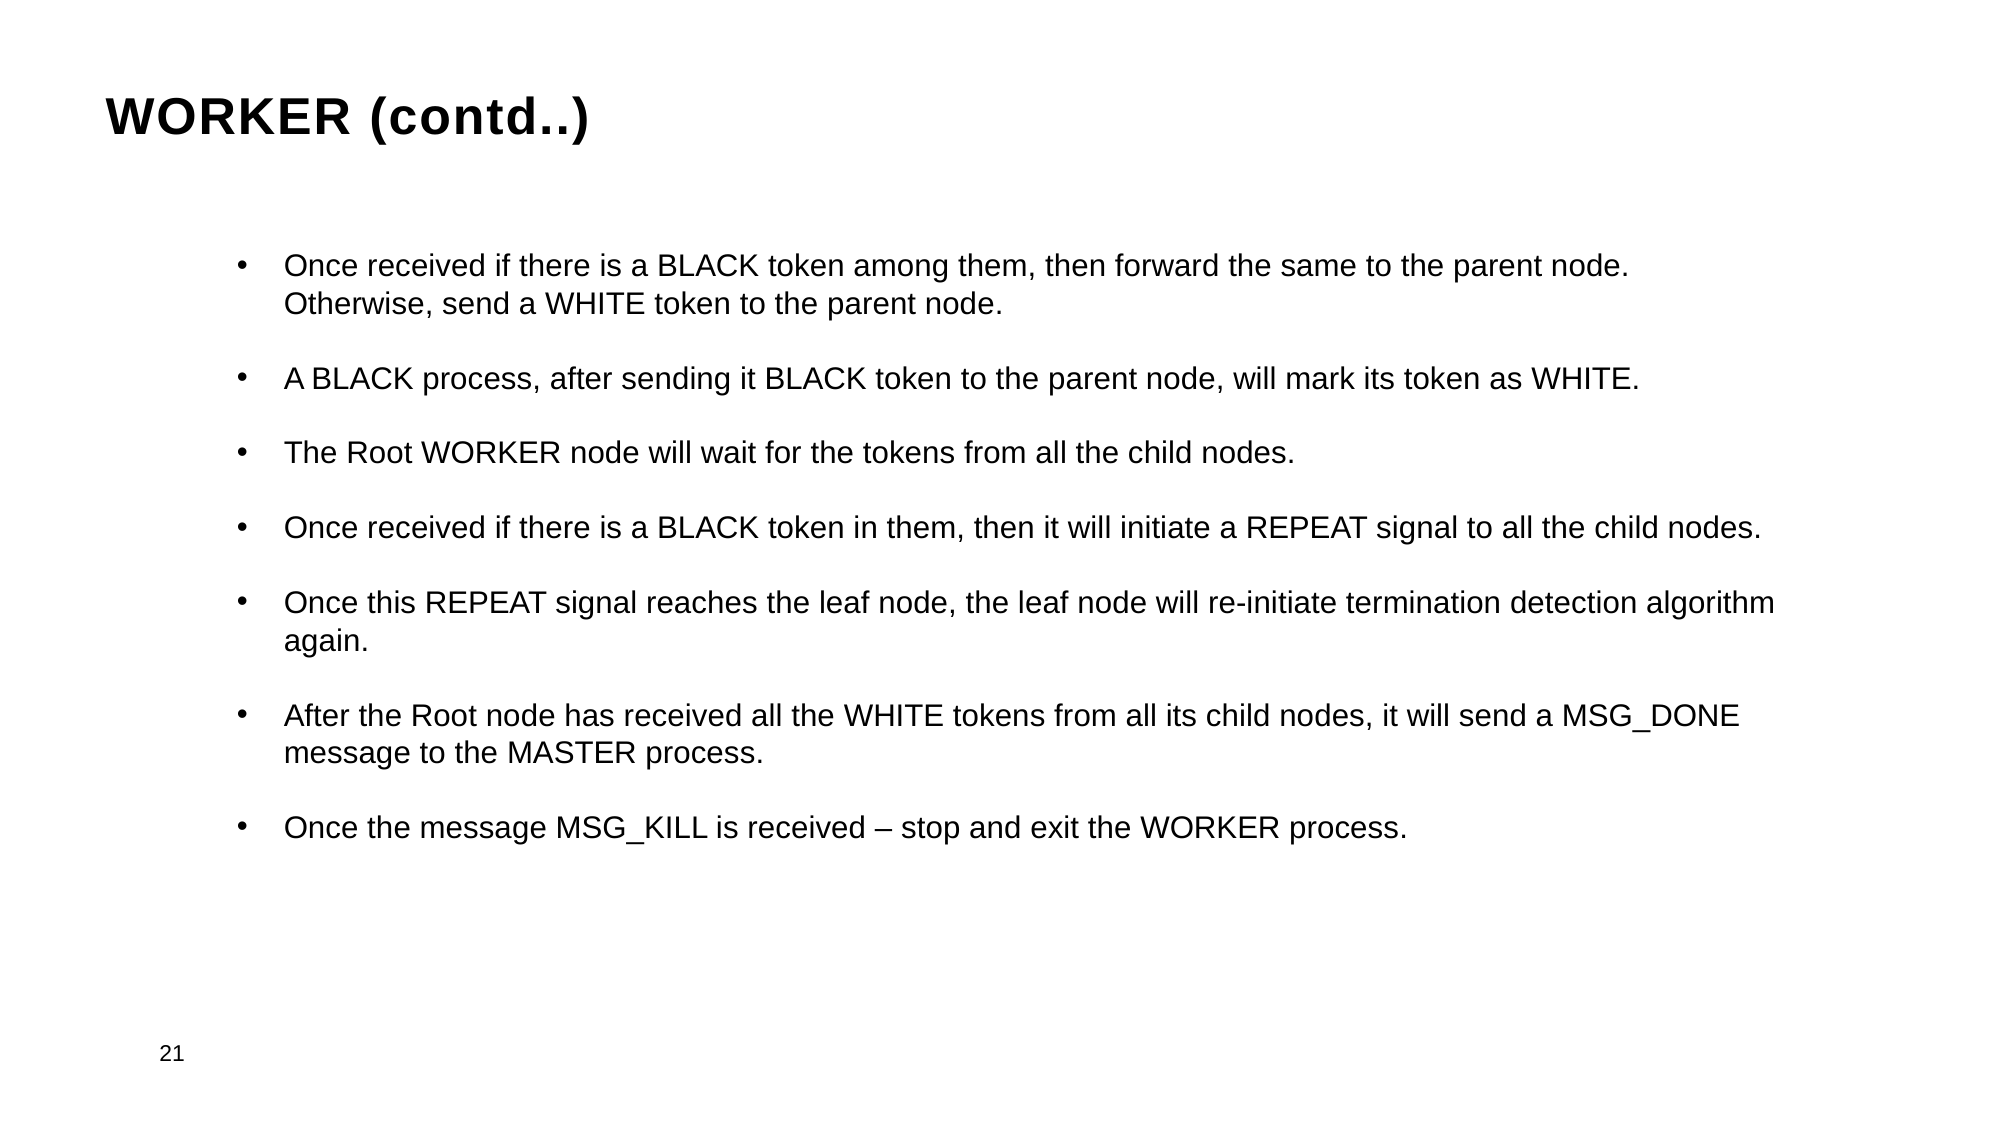

# WORKER (contd..)
Once received if there is a BLACK token among them, then forward the same to the parent node. Otherwise, send a WHITE token to the parent node.

A BLACK process, after sending it BLACK token to the parent node, will mark its token as WHITE.

The Root WORKER node will wait for the tokens from all the child nodes.

Once received if there is a BLACK token in them, then it will initiate a REPEAT signal to all the child nodes.

Once this REPEAT signal reaches the leaf node, the leaf node will re-initiate termination detection algorithm again.

After the Root node has received all the WHITE tokens from all its child nodes, it will send a MSG_DONE message to the MASTER process.

Once the message MSG_KILL is received – stop and exit the WORKER process.
21